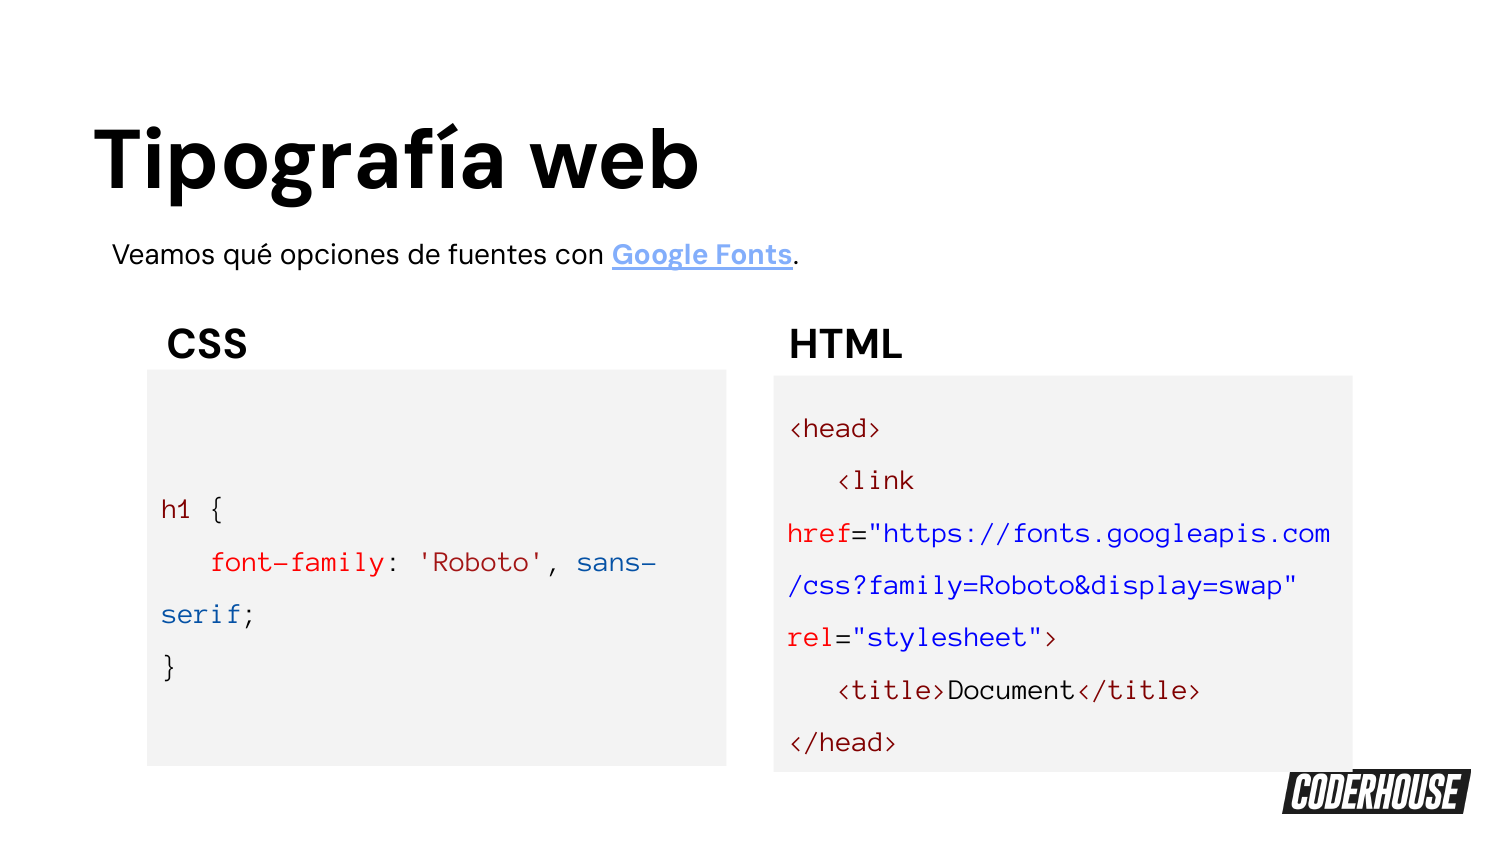

Tipografía web
Veamos qué opciones de fuentes con Google Fonts.
CSS
HTML

h1 {
   font-family: 'Roboto', sans-serif;
}

<head>
   <link href="https://fonts.googleapis.com/css?family=Roboto&display=swap" rel="stylesheet">
   <title>Document</title>
</head>